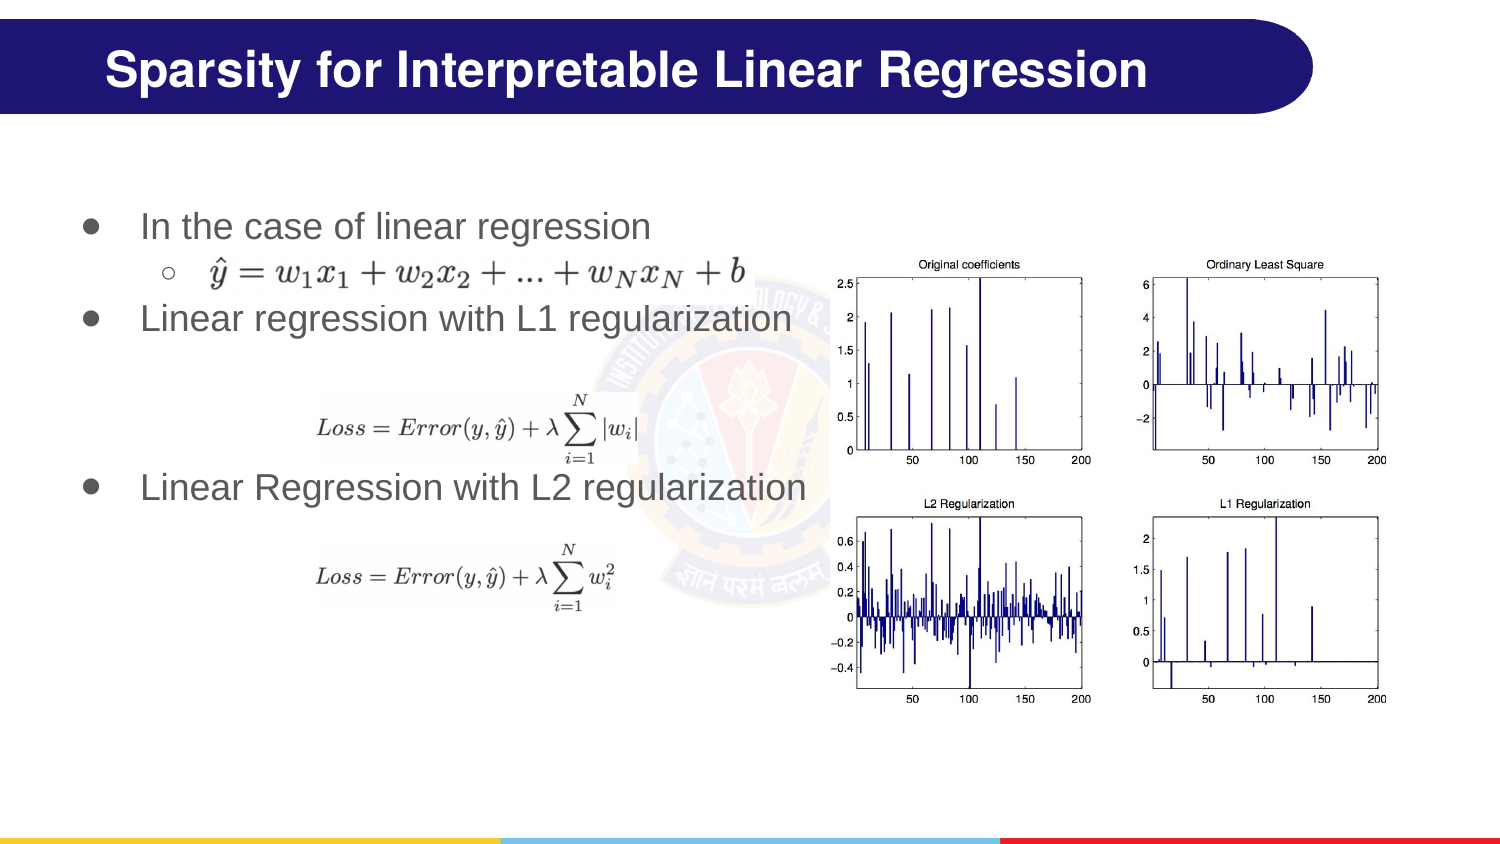

# Sparsity for Interpretable Linear Regression
In the case of linear regression
○
Linear regression with L1 regularization

Linear Regression with L2 regularization